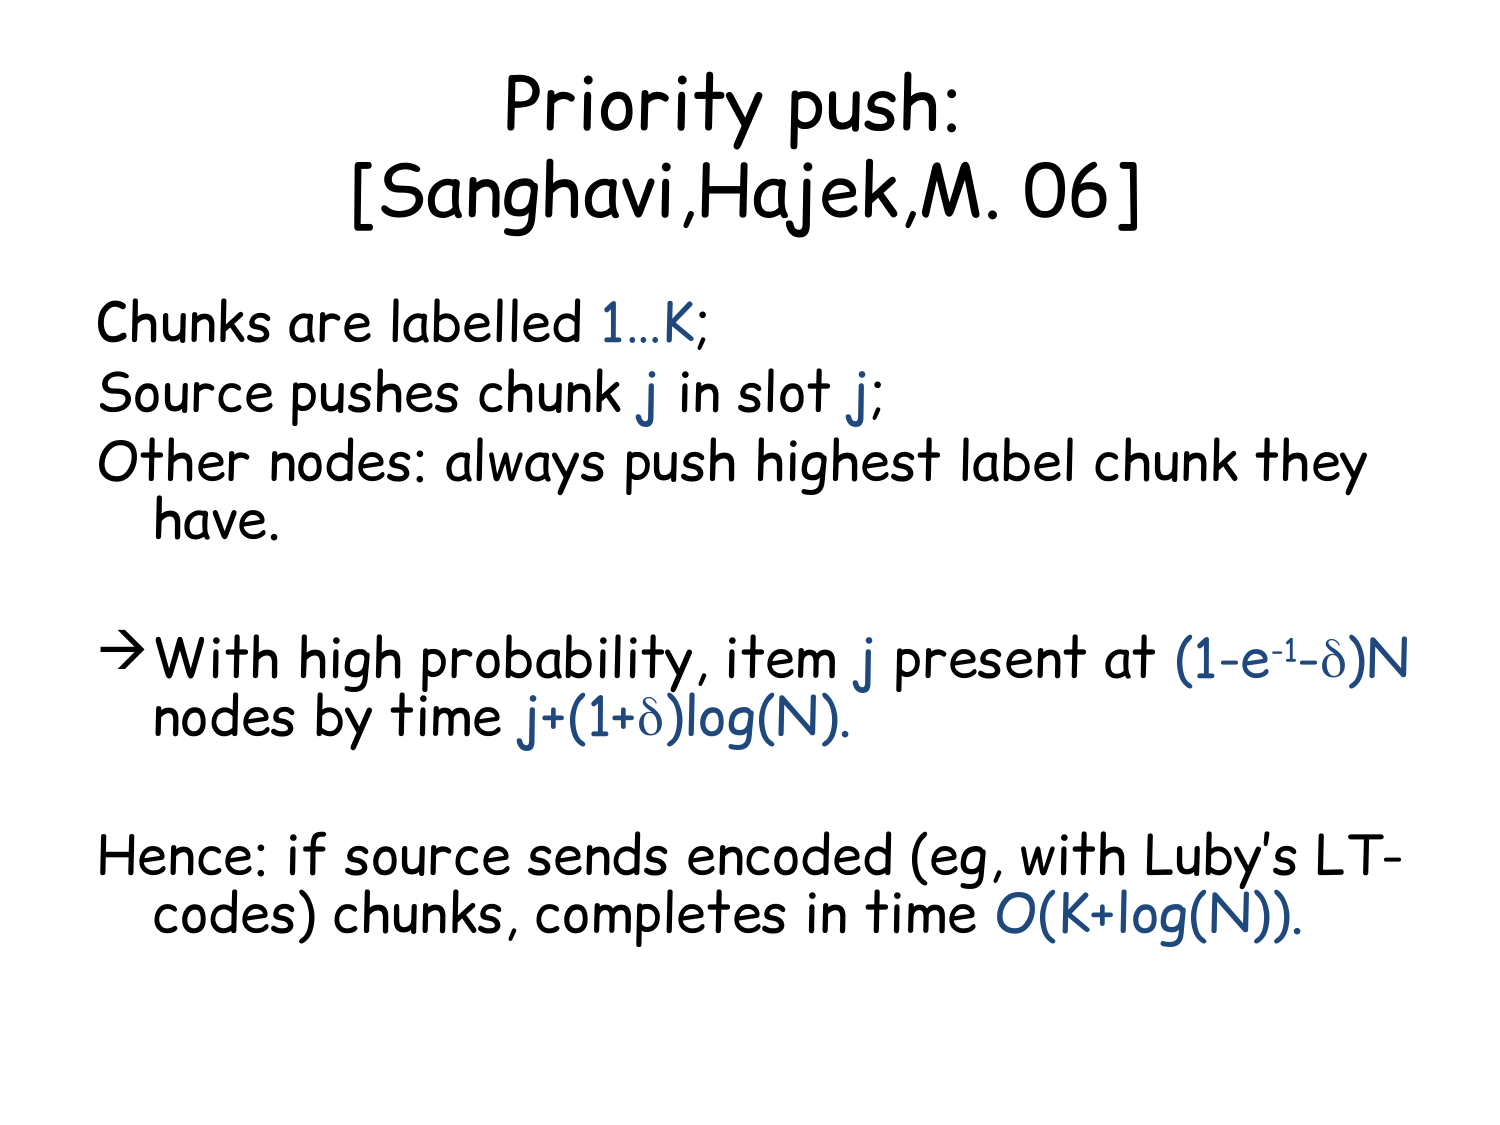

# Priority push: [Sanghavi,Hajek,M. 06]
Chunks are labelled 1…K;
Source pushes chunk j in slot j;
Other nodes: always push highest label chunk they have.

With high probability, item j present at (1-e-1-δ)N nodes by time j+(1+δ)log(N).

Hence: if source sends encoded (eg, with Luby’s LT-codes) chunks, completes in time O(K+log(N)).